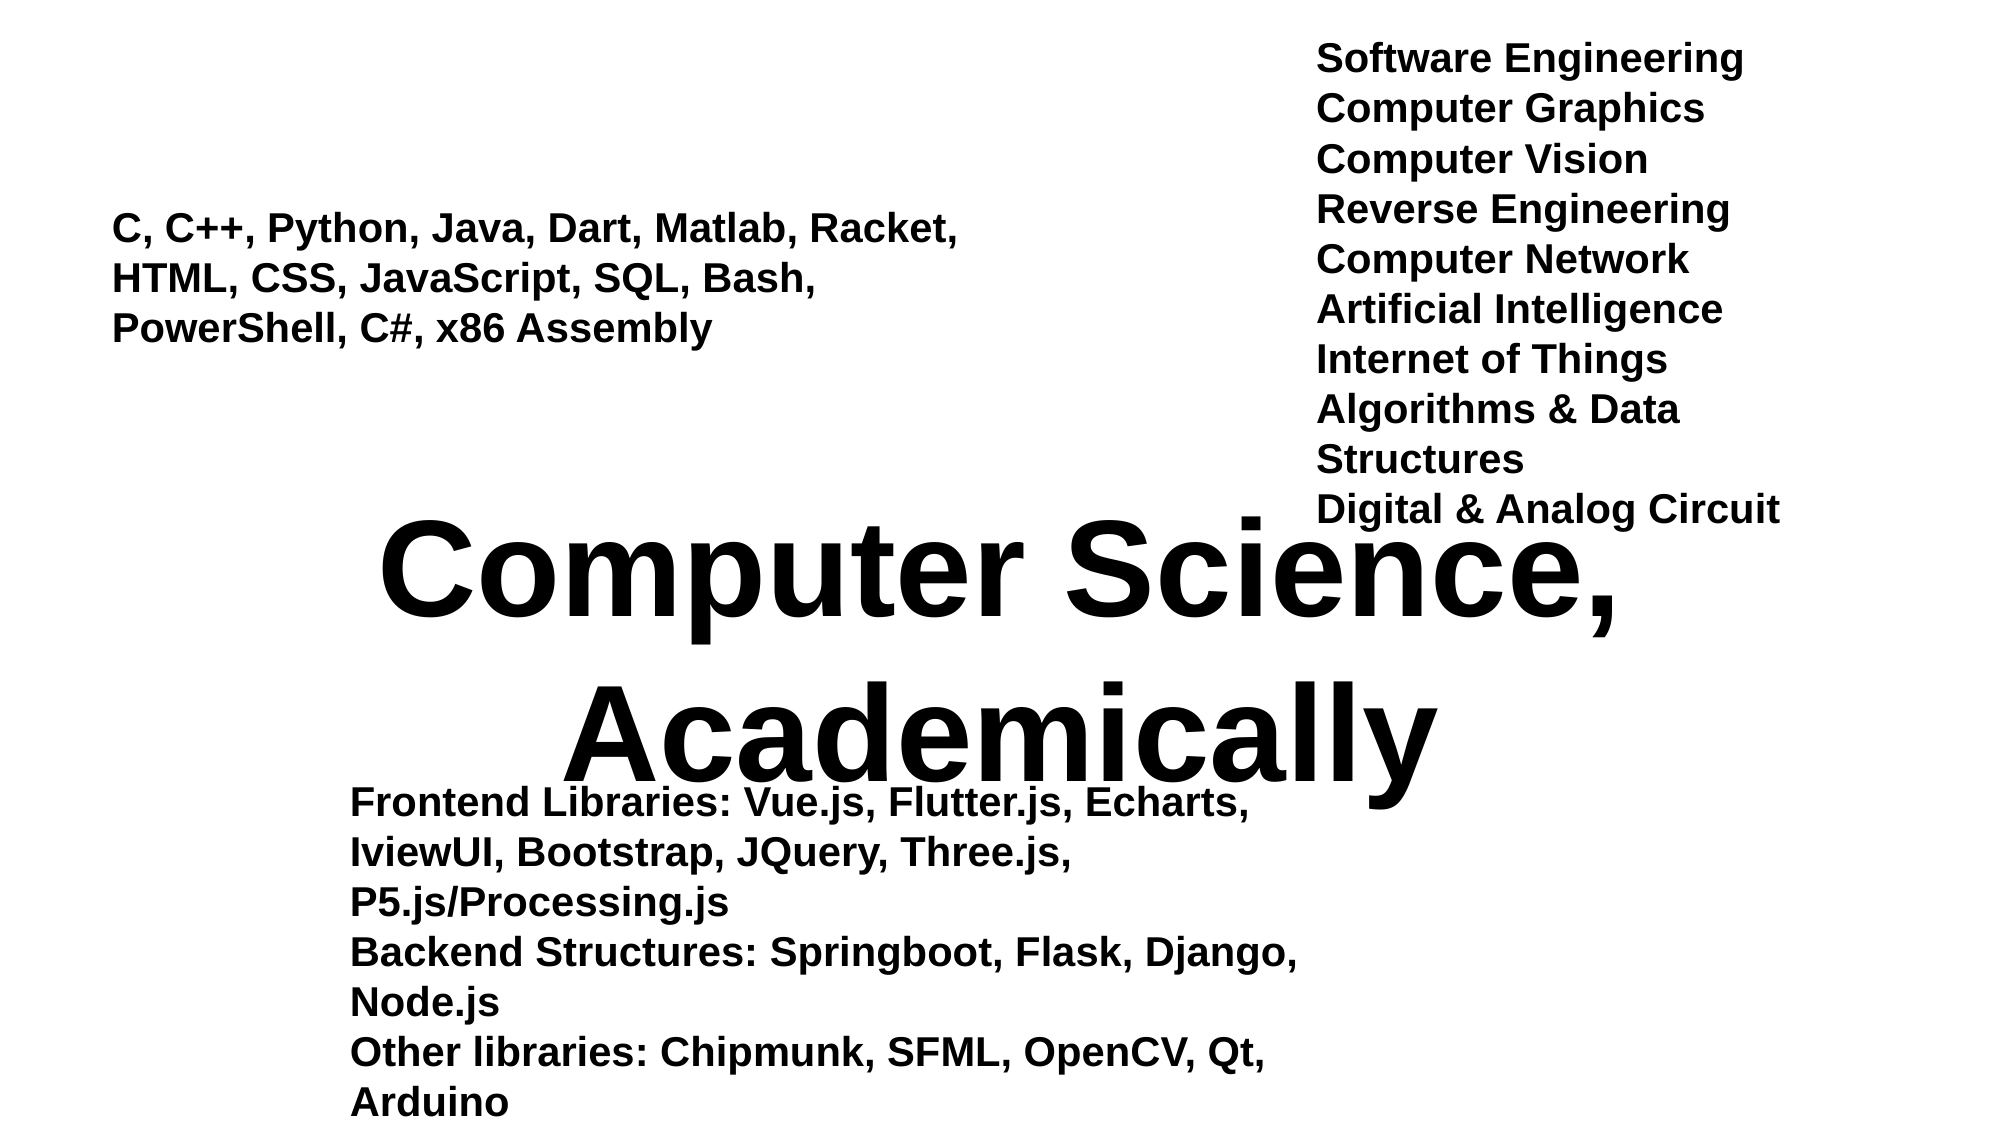

Software Engineering
Computer Graphics
Computer Vision
Reverse Engineering
Computer Network
Artificial Intelligence
Internet of Things
Algorithms & Data Structures
Digital & Analog Circuit
C, C++, Python, Java, Dart, Matlab, Racket, HTML, CSS, JavaScript, SQL, Bash, PowerShell, C#, x86 Assembly
Computer Science, Academically
Frontend Libraries: Vue.js, Flutter.js, Echarts, IviewUI, Bootstrap, JQuery, Three.js, P5.js/Processing.js
Backend Structures: Springboot, Flask, Django, Node.js
Other libraries: Chipmunk, SFML, OpenCV, Qt, Arduino